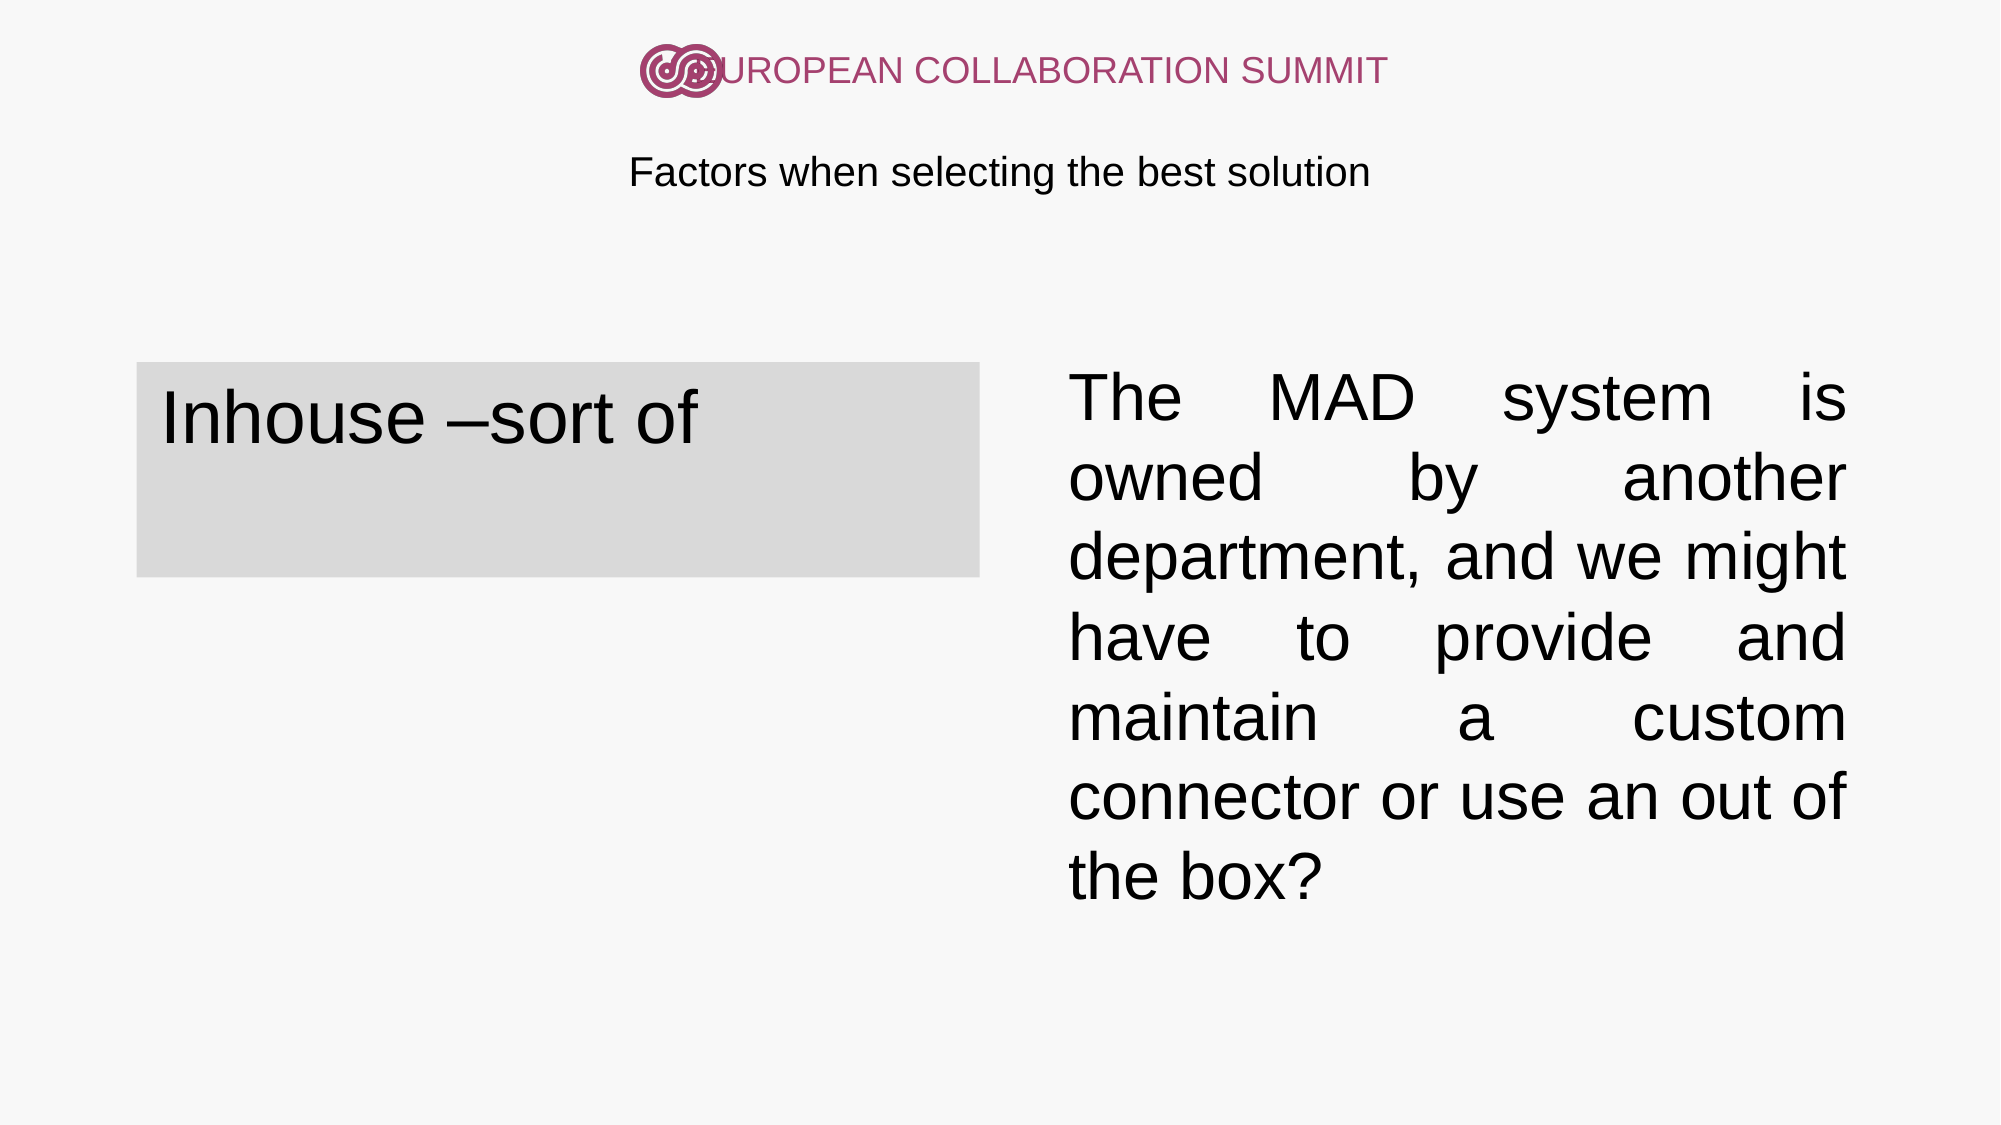

# Factors when selecting the best solution

The MAD system is owned by another department, and we might have to provide and maintain a custom connector or use an out of the box?

Inhouse –sort of